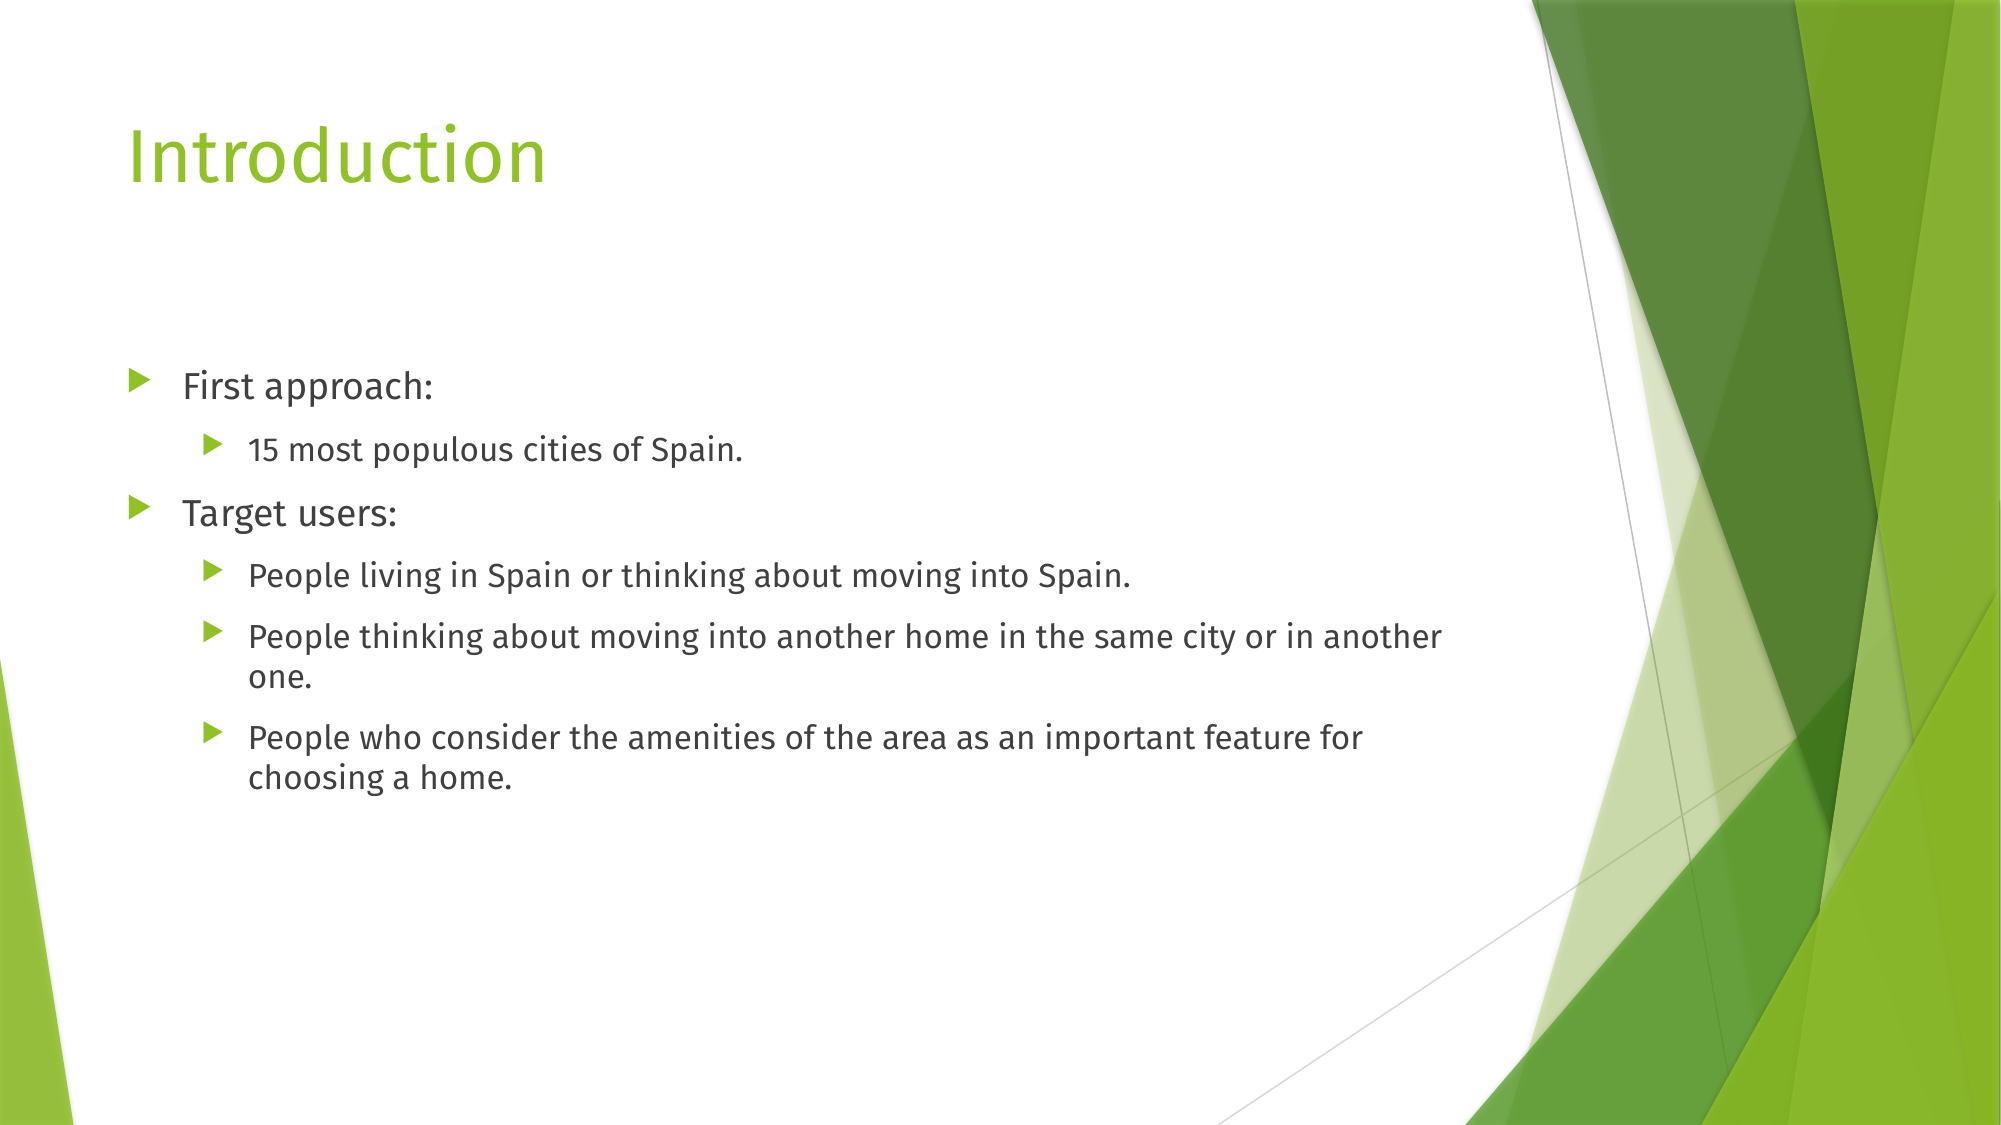

# Introduction
First approach:
15 most populous cities of Spain.
Target users:
People living in Spain or thinking about moving into Spain.
People thinking about moving into another home in the same city or in another one.
People who consider the amenities of the area as an important feature for choosing a home.